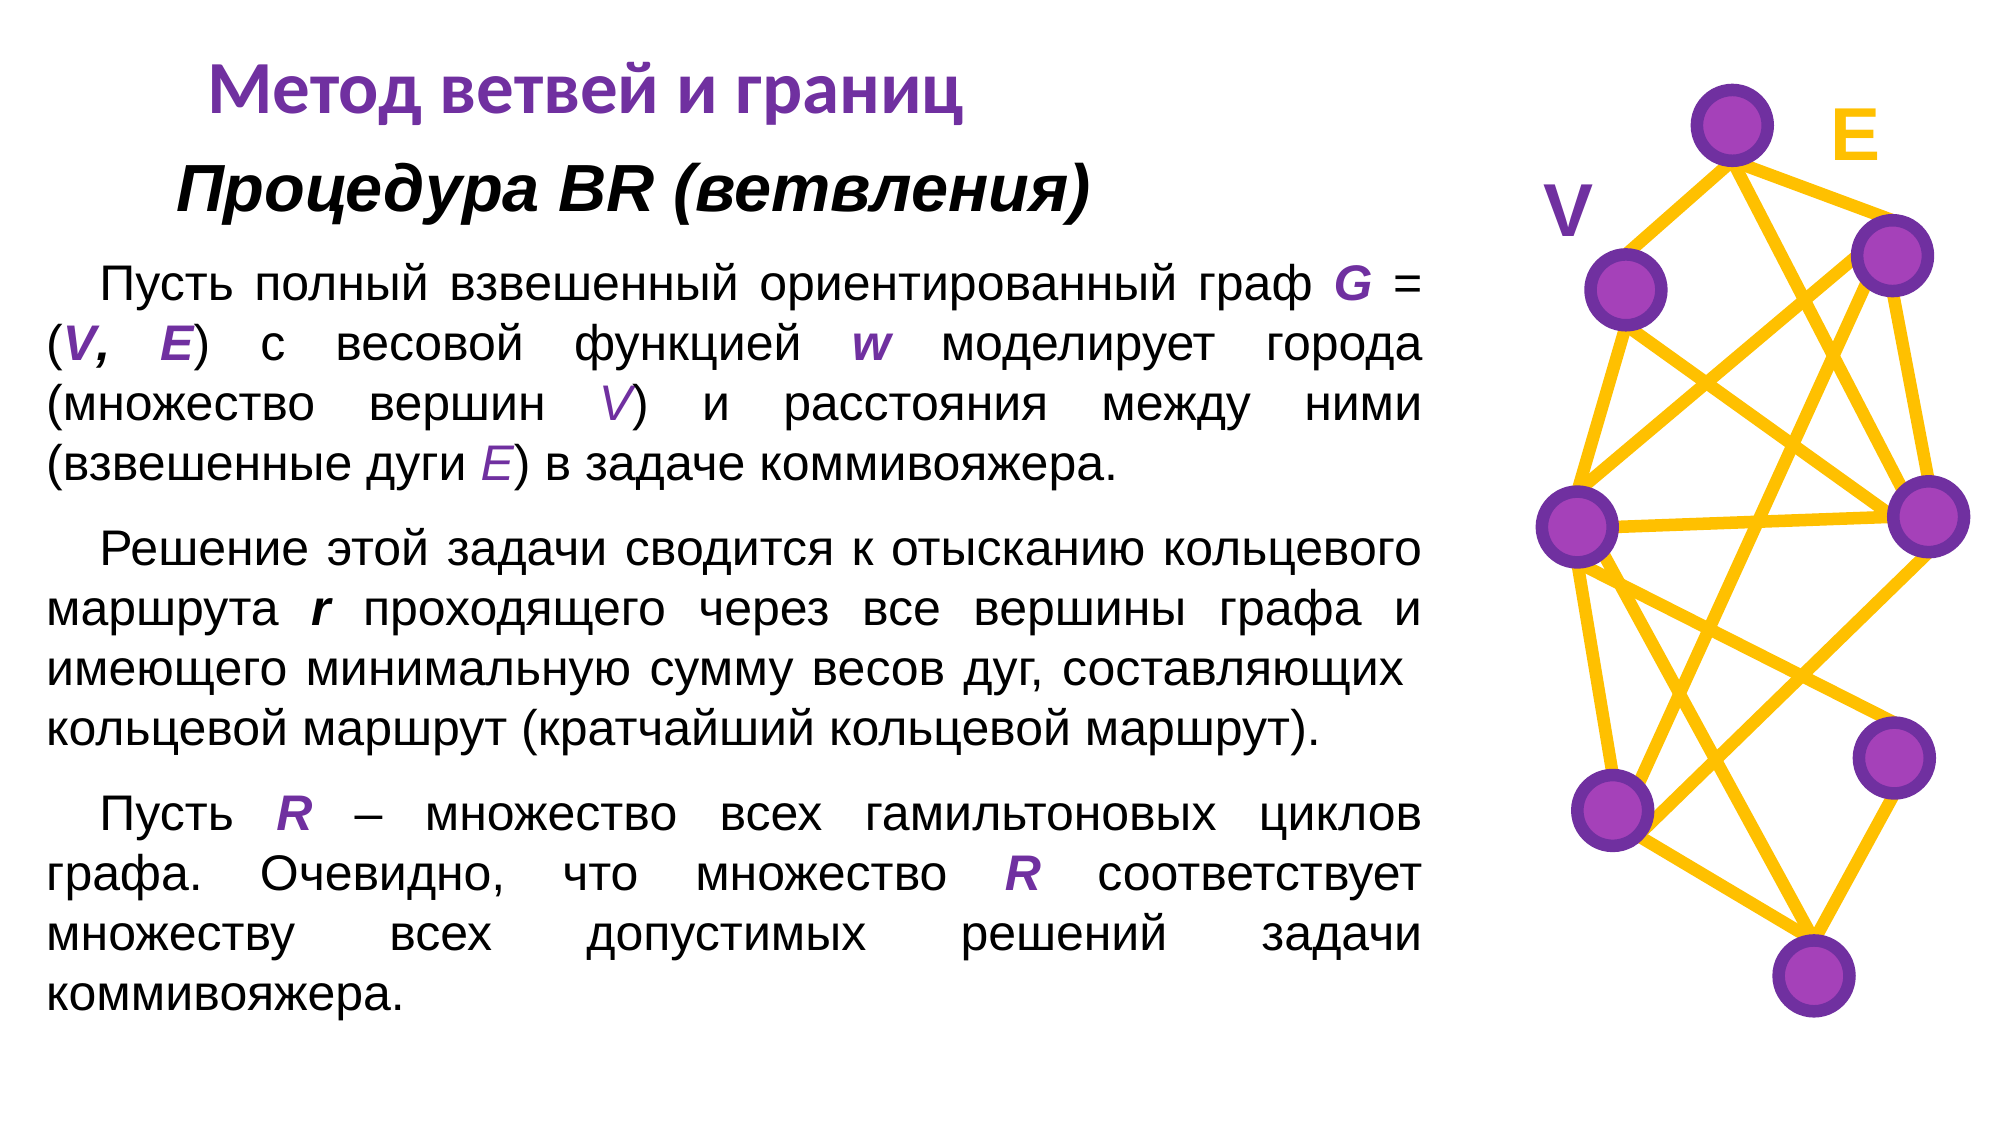

Метод ветвей и границ
E

Процедура BR (ветвления)
V

Пусть полный взвешенный ориентированный граф G = (V, E) с весовой функцией w моделирует города (множество вершин V) и расстояния между ними (взвешенные дуги E) в задаче коммивояжера.

Решение этой задачи сводится к отысканию кольцевого маршрута r проходящего через все вершины графа и имеющего минимальную сумму весов дуг, составляющих  кольцевой маршрут (кратчайший кольцевой маршрут).

Пусть R – множество всех гамильтоновых циклов графа. Очевидно, что множество R соответствует множеству всех допустимых решений задачи коммивояжера.